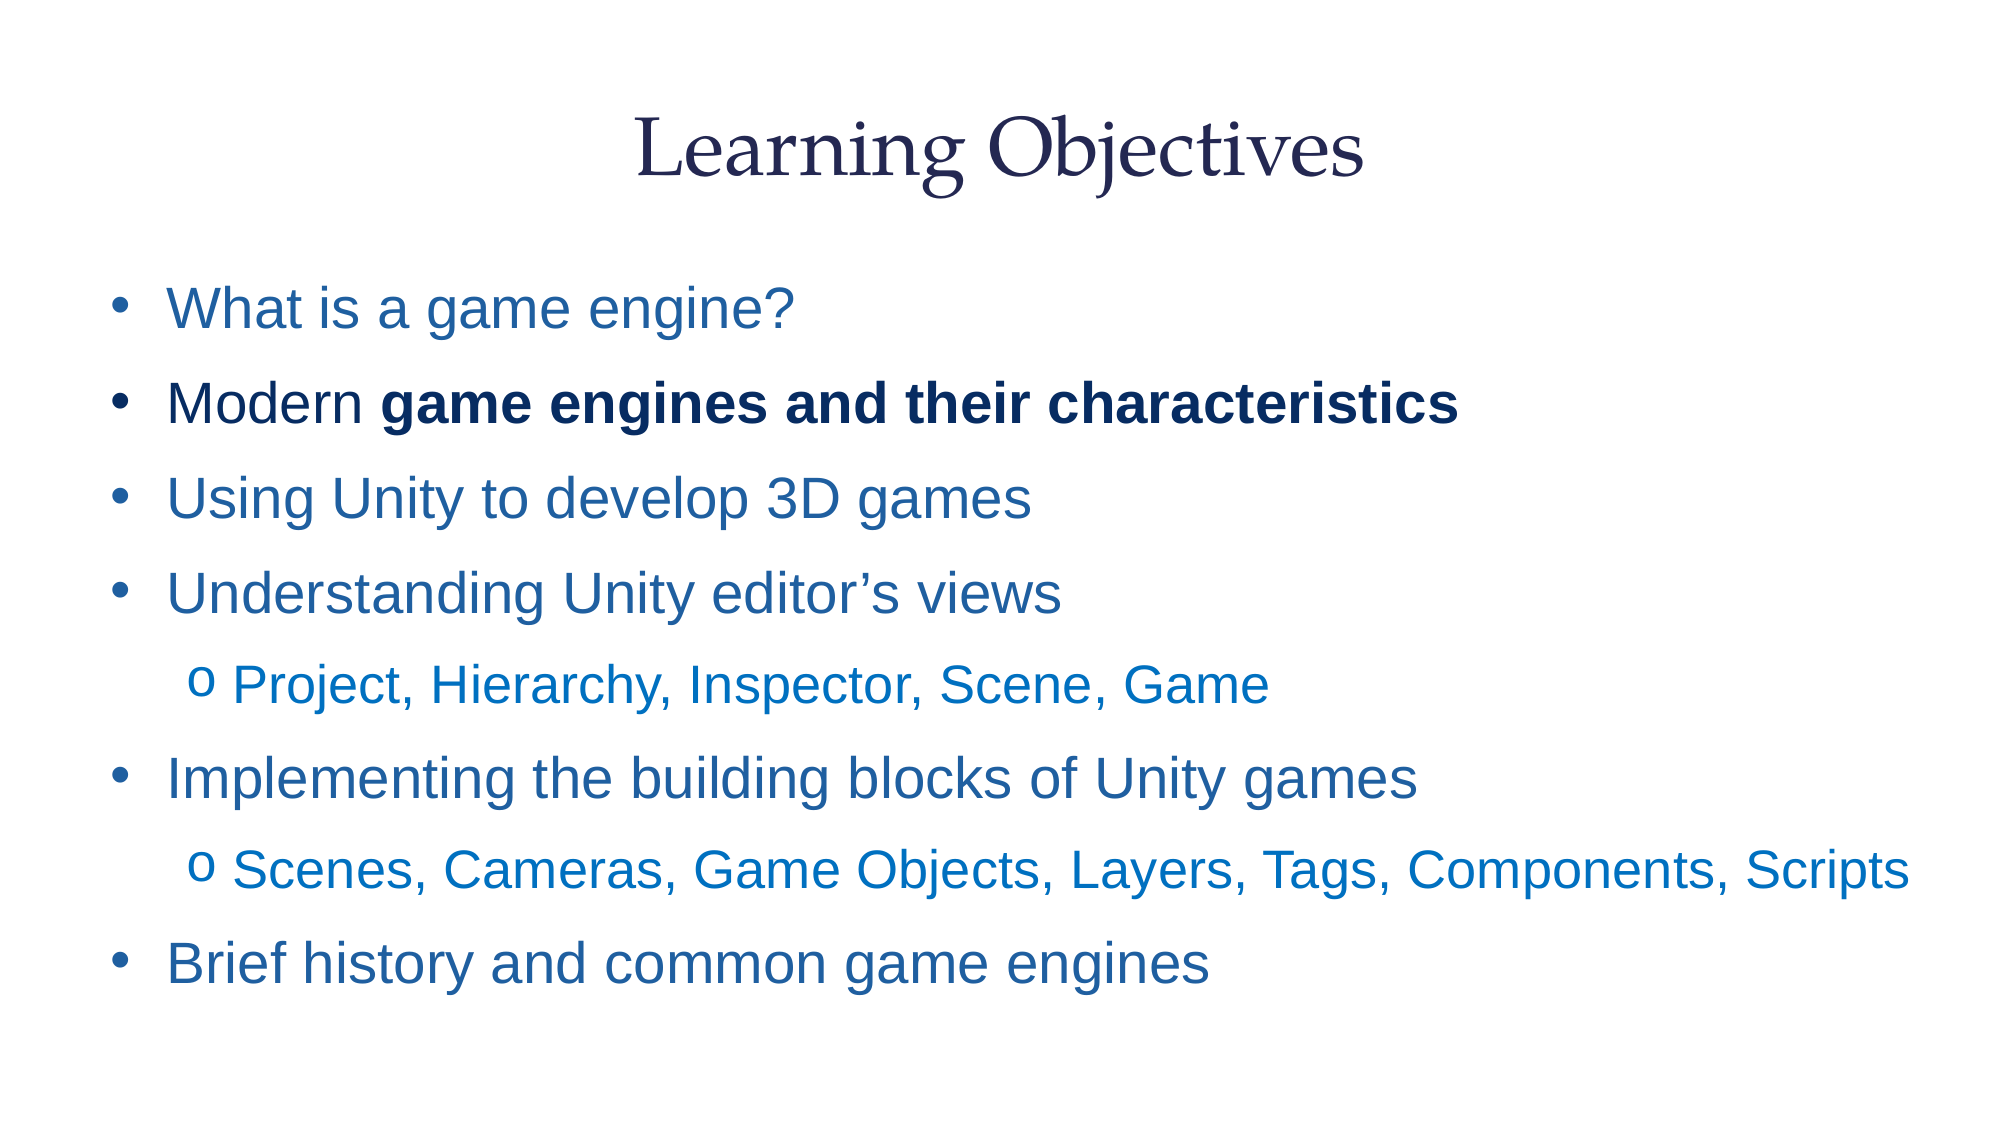

# Learning Objectives
What is a game engine?
Modern game engines and their characteristics
Using Unity to develop 3D games
Understanding Unity editor’s views
Project, Hierarchy, Inspector, Scene, Game
Implementing the building blocks of Unity games
Scenes, Cameras, Game Objects, Layers, Tags, Components, Scripts
Brief history and common game engines